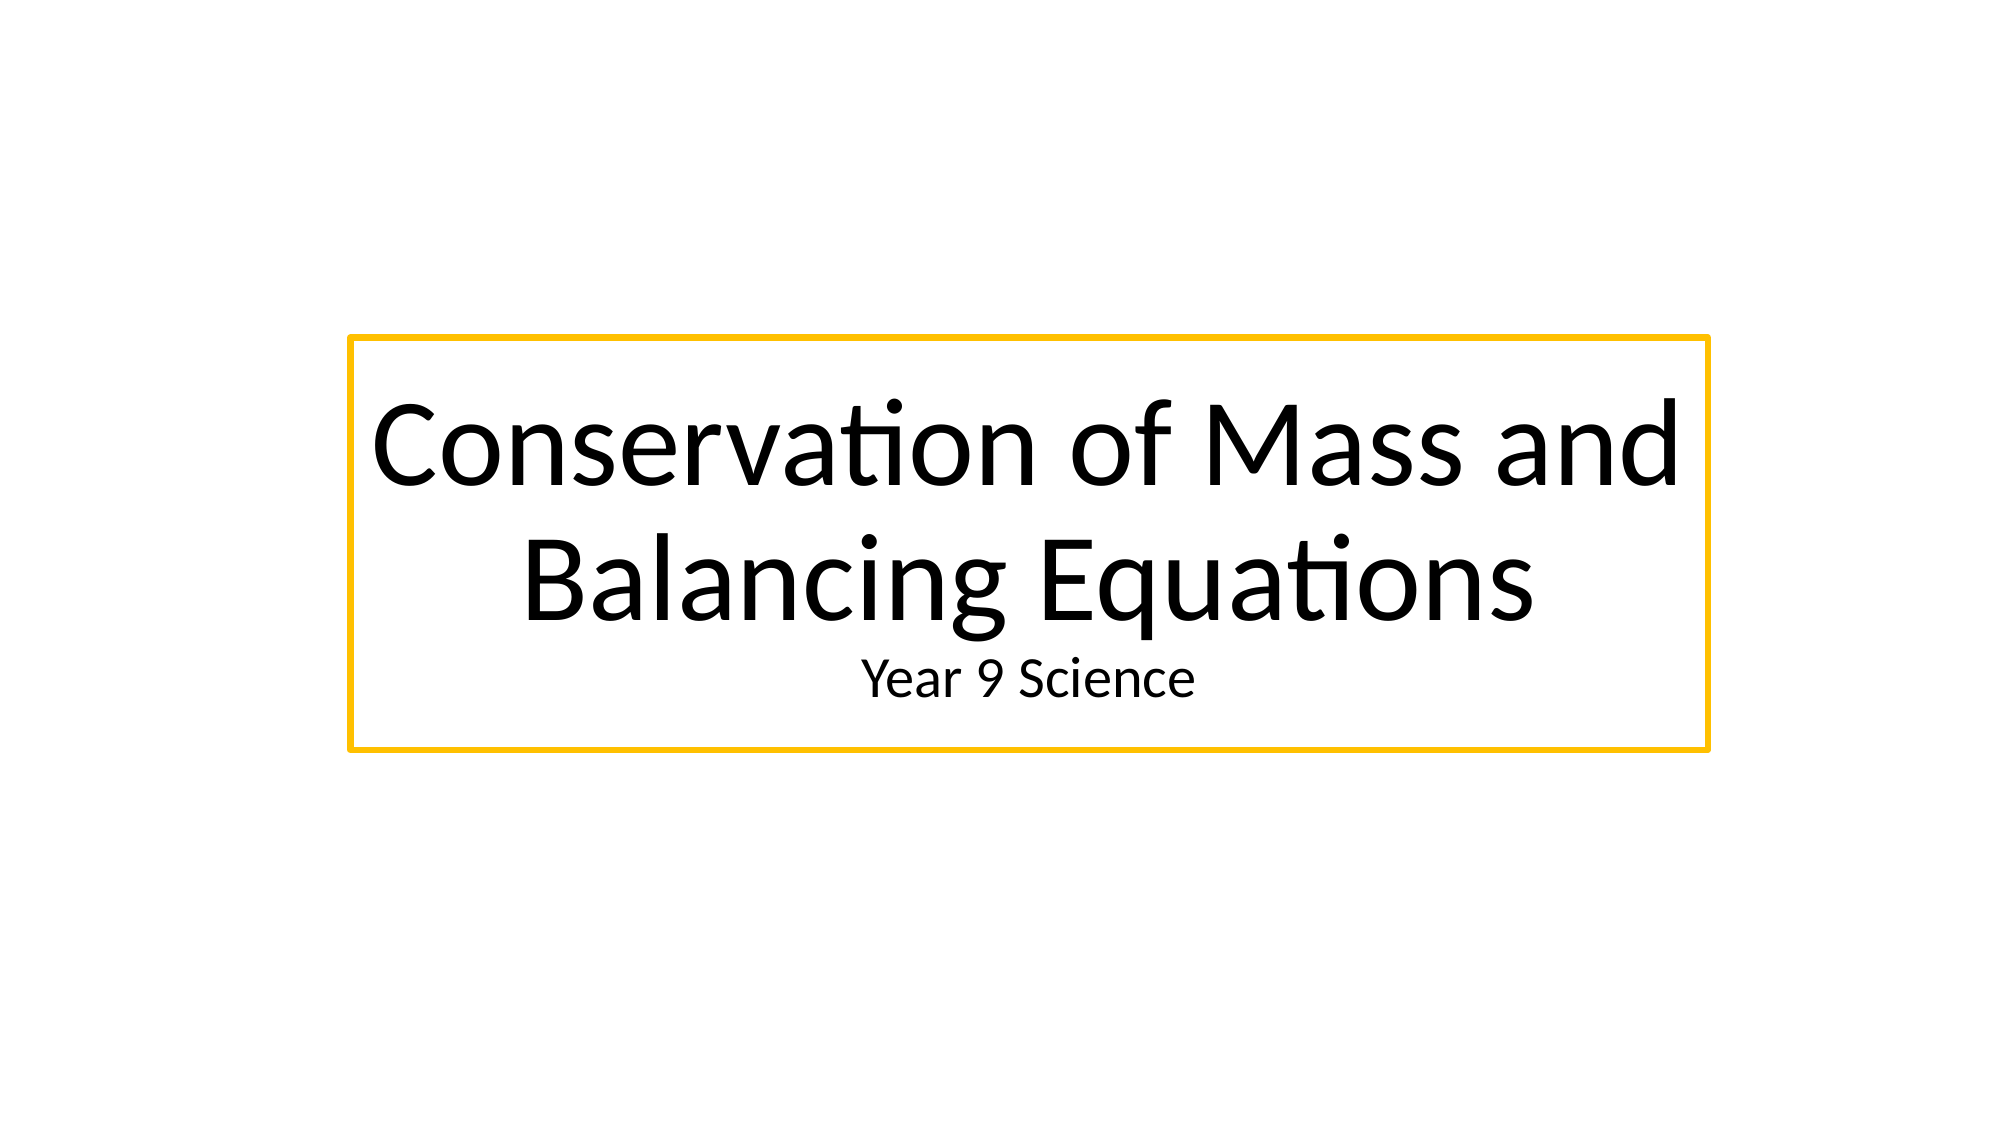

# Conservation of Mass and Balancing Equations Year 9 Science